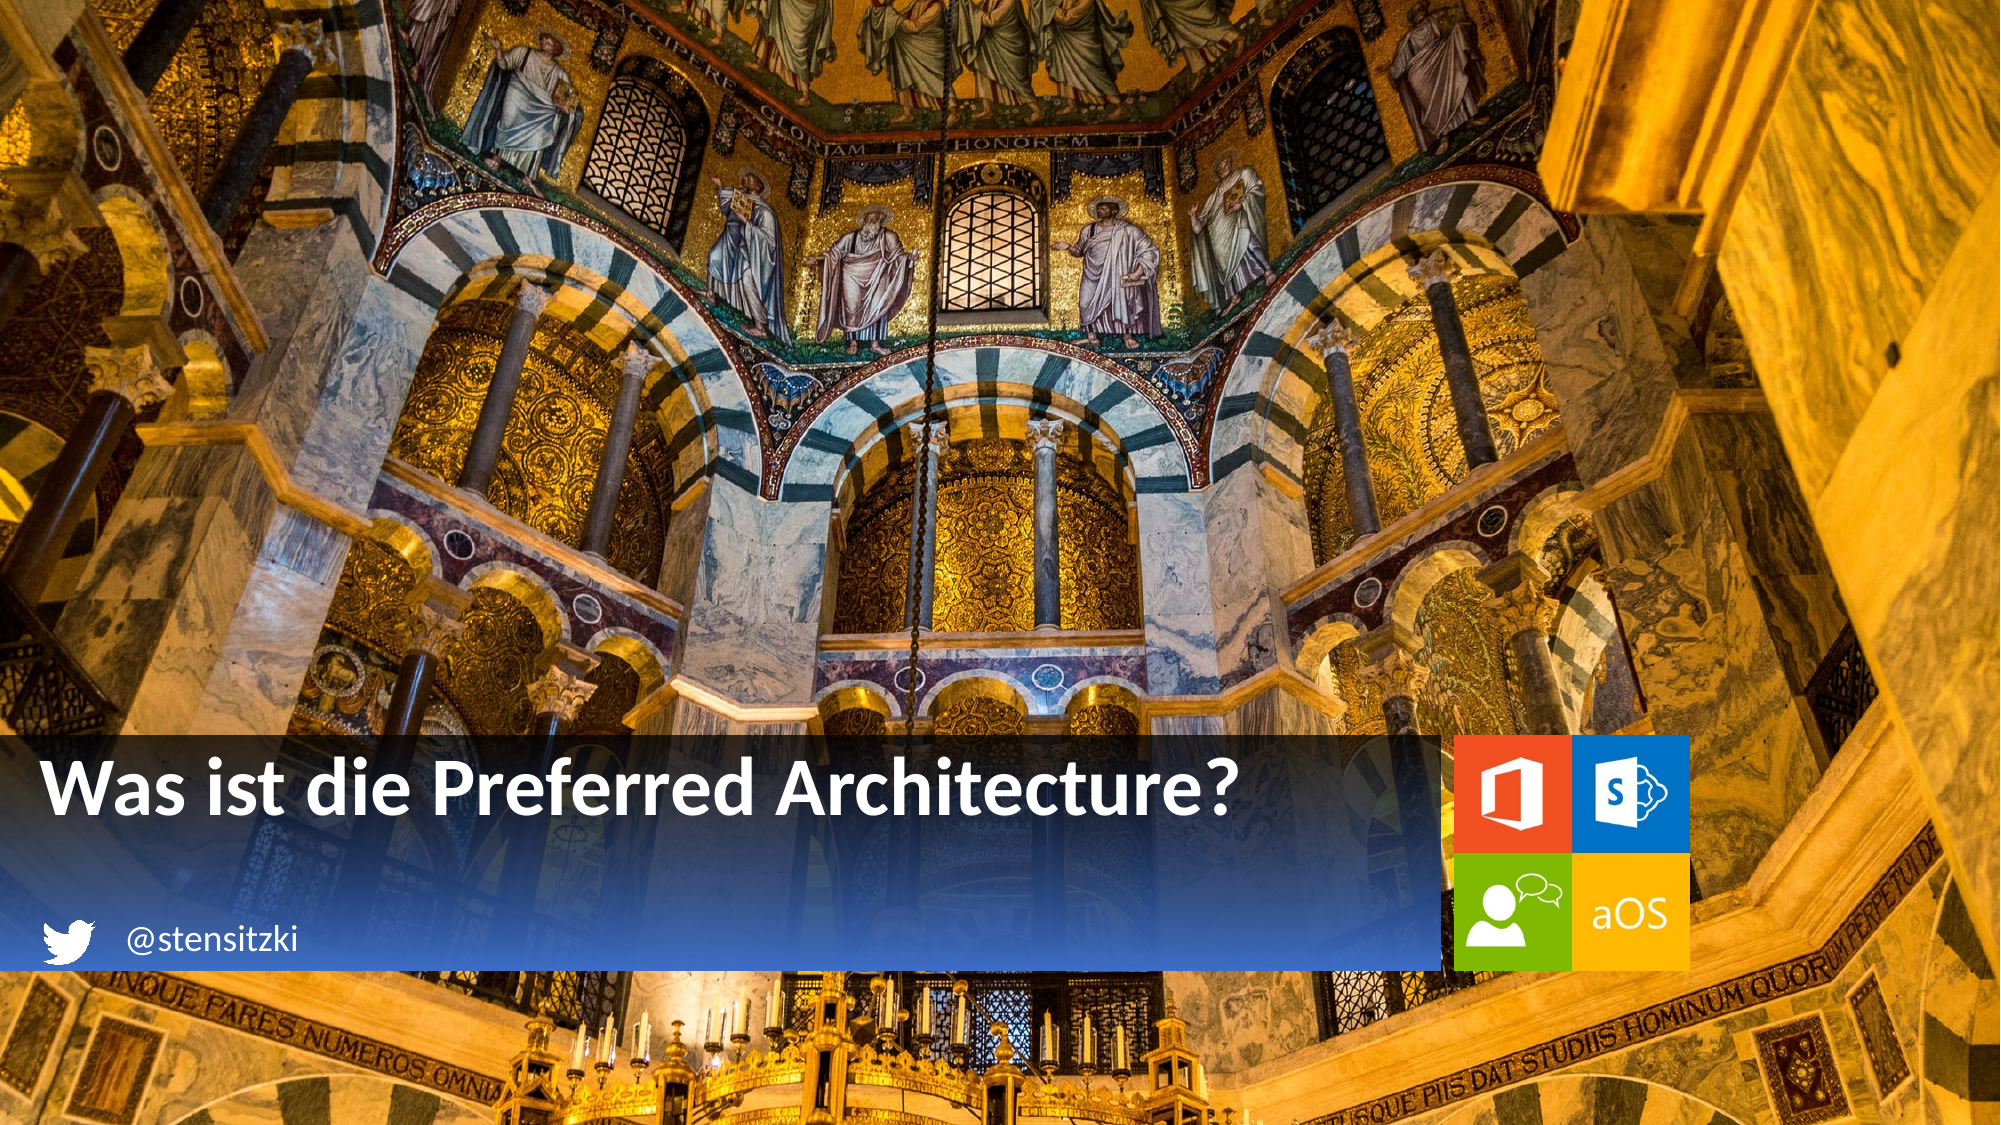

# Was ist die Preferred Architecture?
@stensitzki